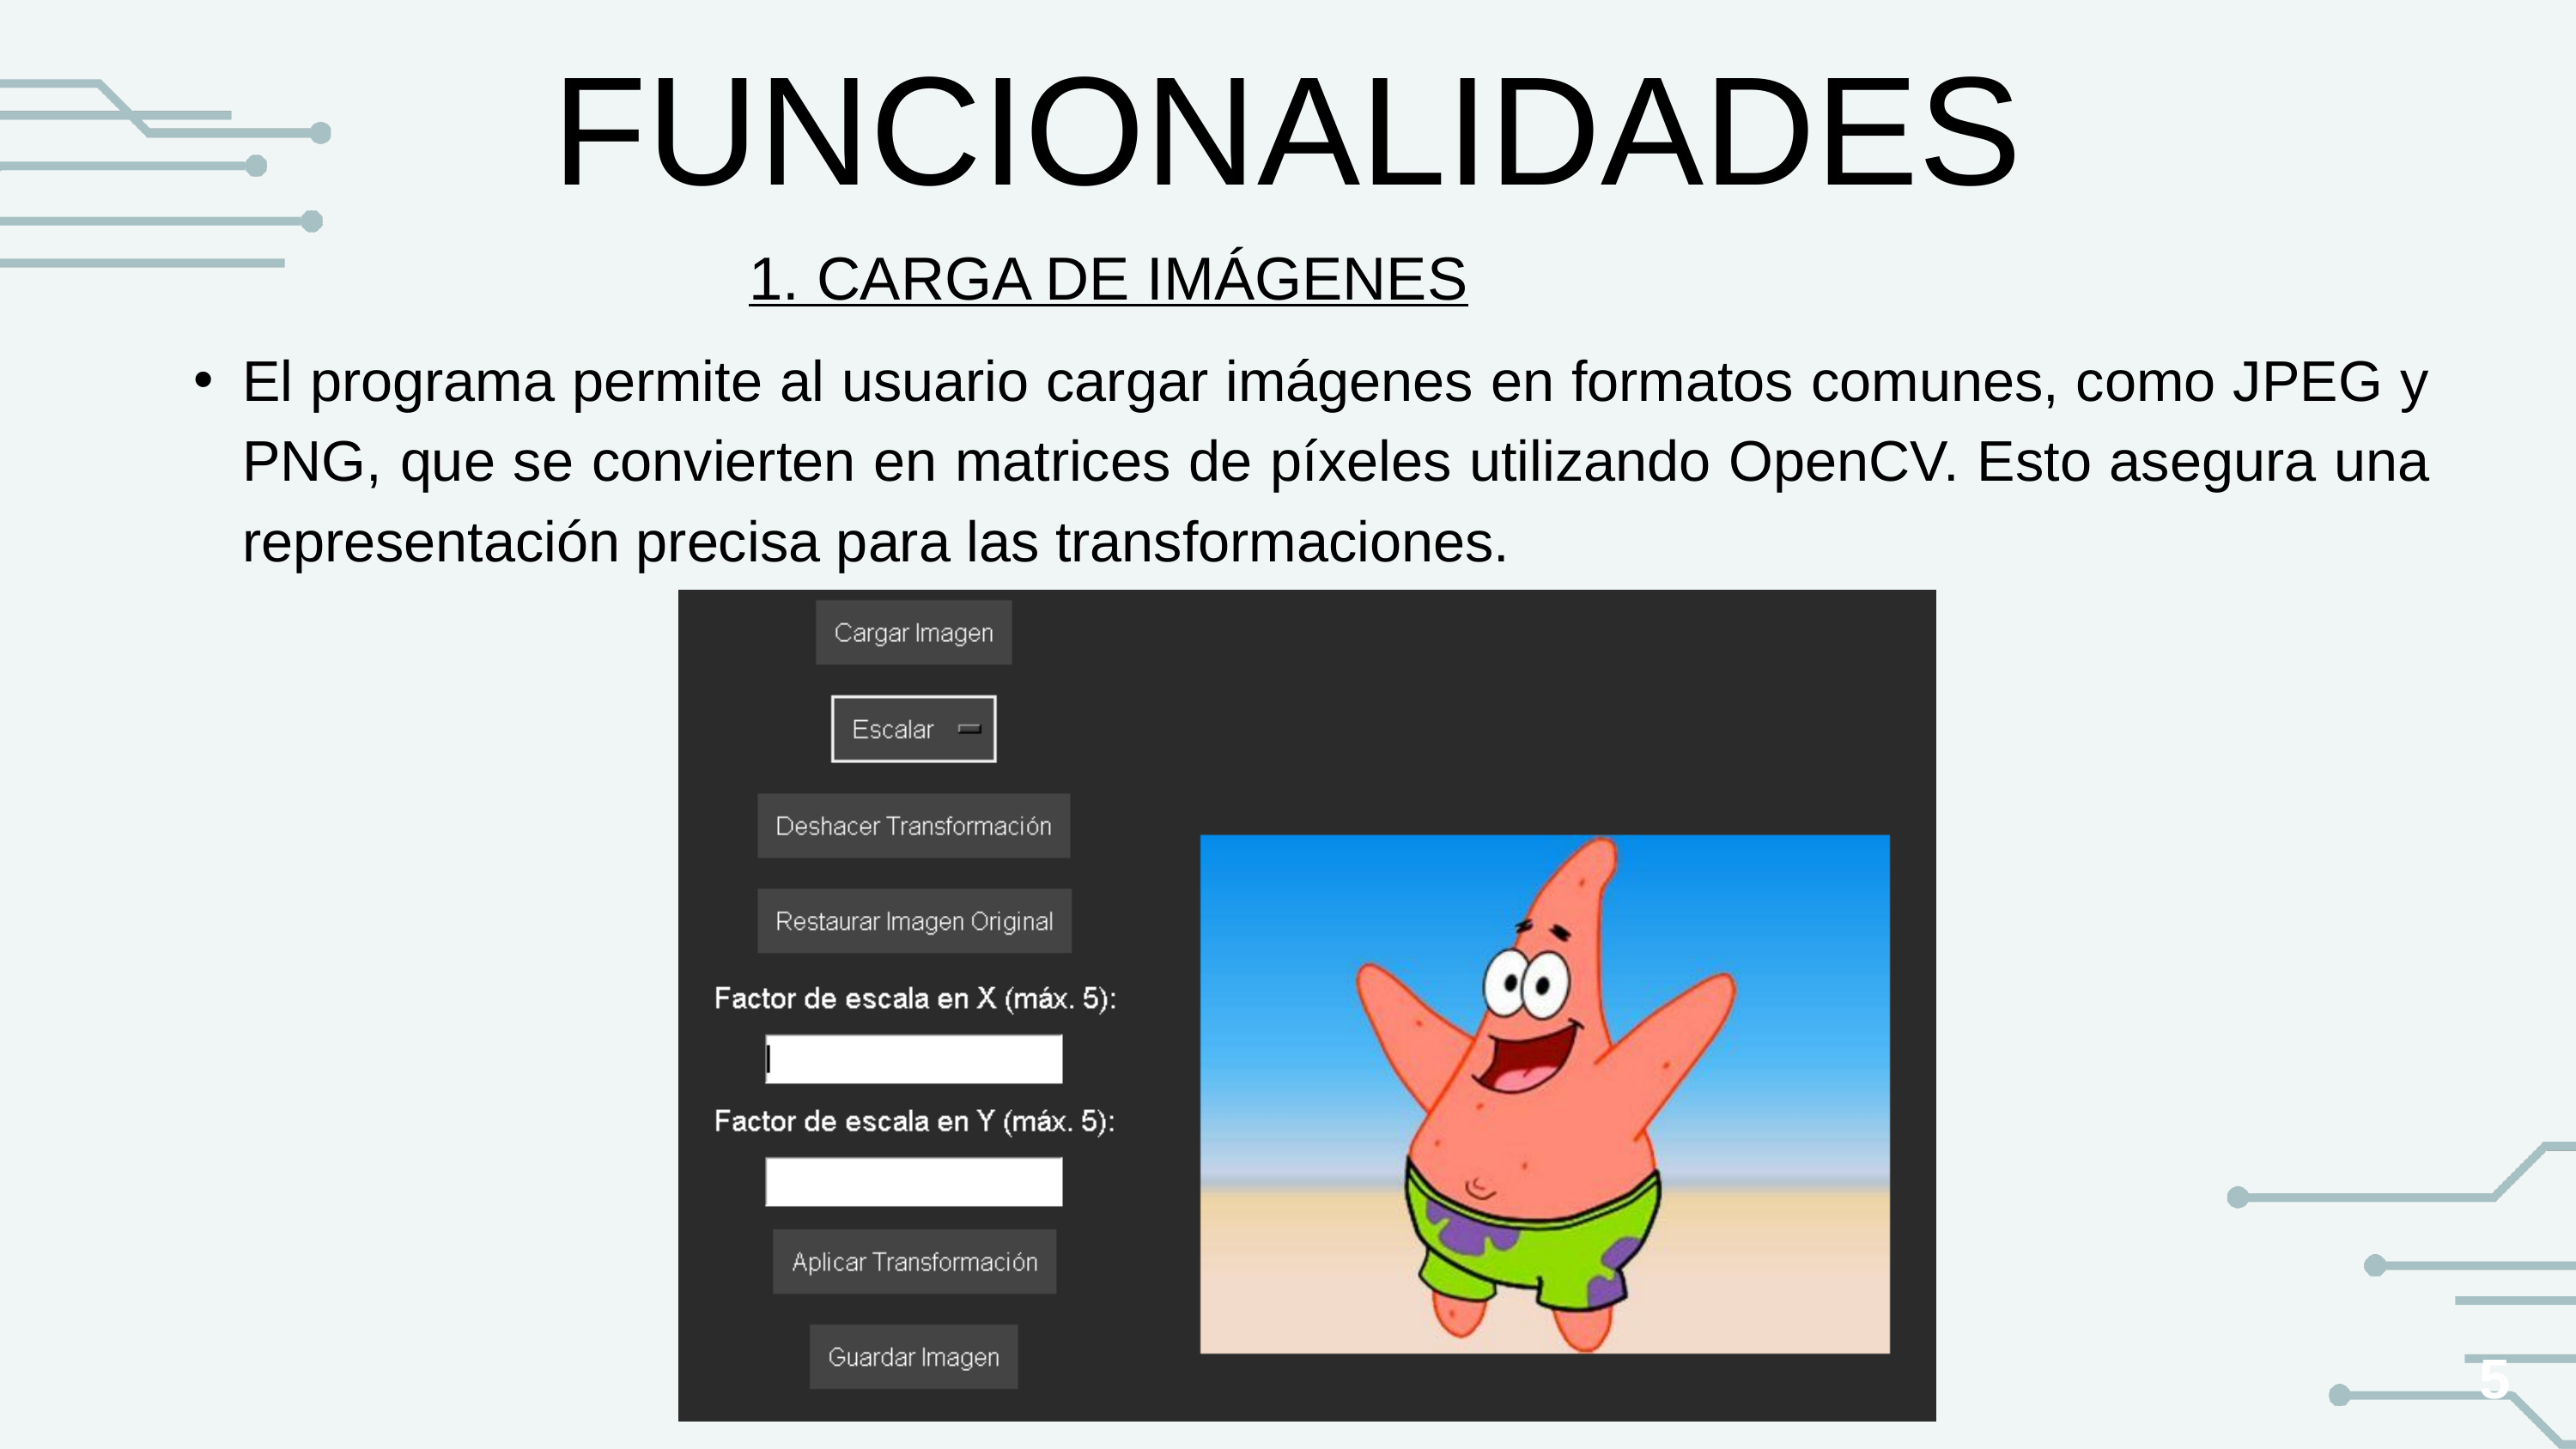

FUNCIONALIDADES
1. CARGA DE IMÁGENES
El programa permite al usuario cargar imágenes en formatos comunes, como JPEG y PNG, que se convierten en matrices de píxeles utilizando OpenCV. Esto asegura una representación precisa para las transformaciones.

5